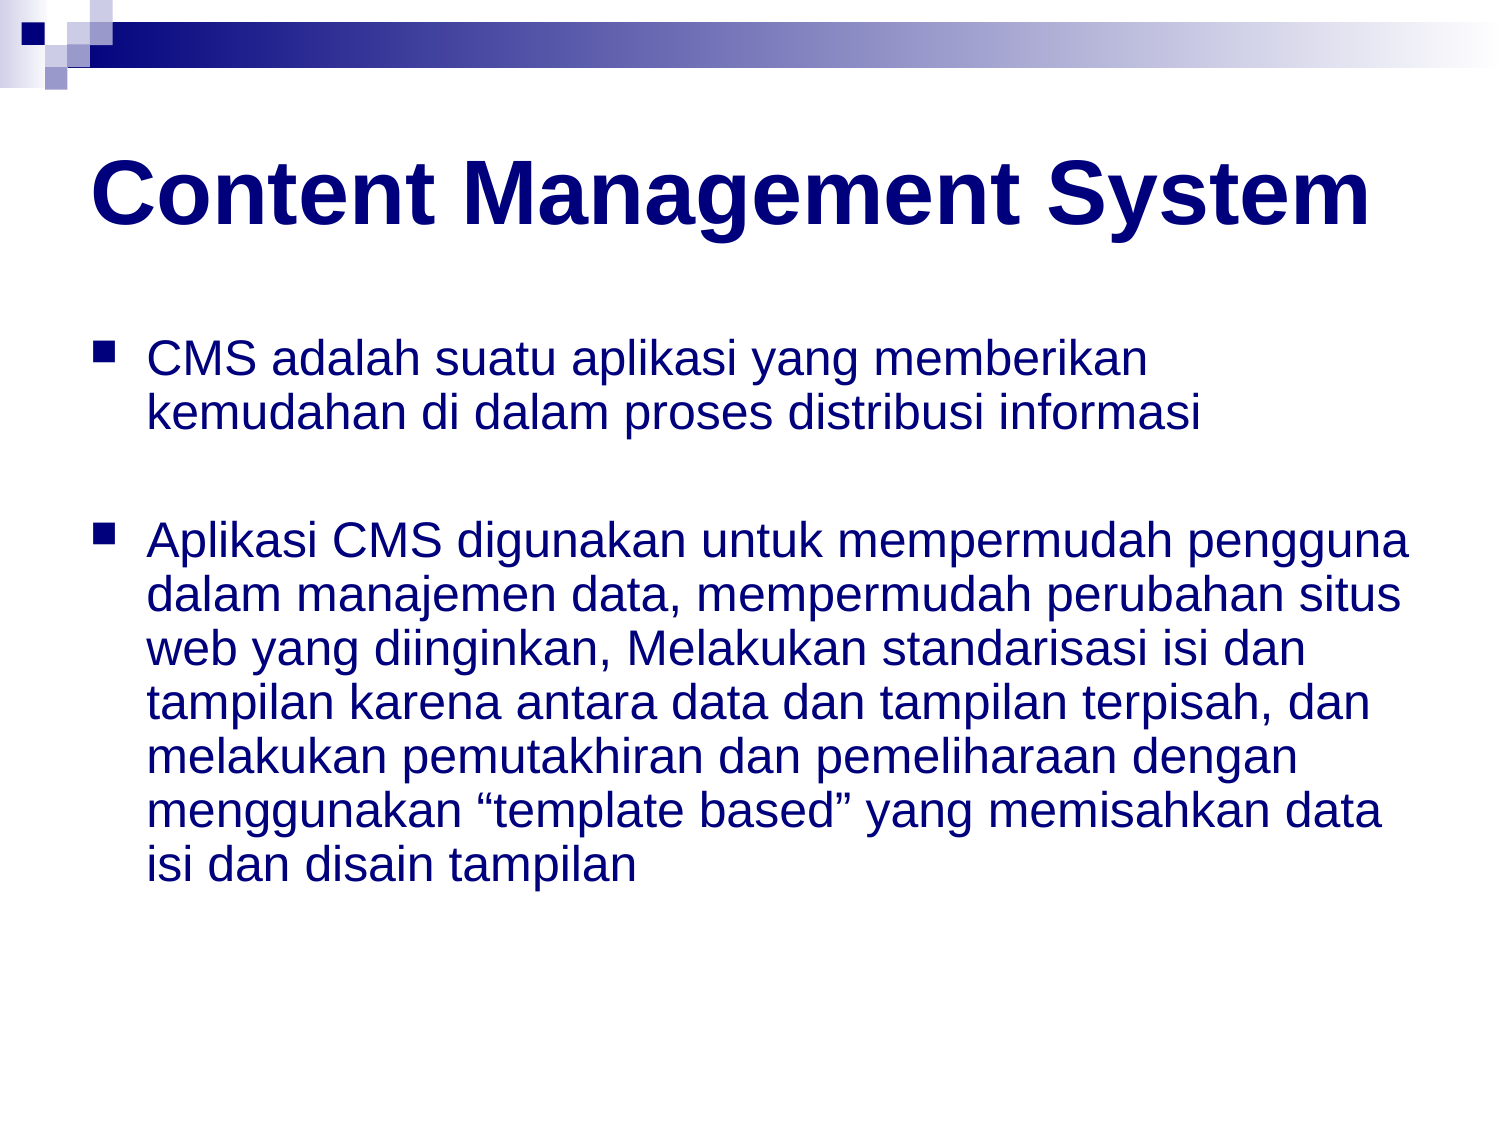

# Content Management System
CMS adalah suatu aplikasi yang memberikan kemudahan di dalam proses distribusi informasi

Aplikasi CMS digunakan untuk mempermudah pengguna dalam manajemen data, mempermudah perubahan situs web yang diinginkan, Melakukan standarisasi isi dan tampilan karena antara data dan tampilan terpisah, dan melakukan pemutakhiran dan pemeliharaan dengan menggunakan “template based” yang memisahkan data isi dan disain tampilan